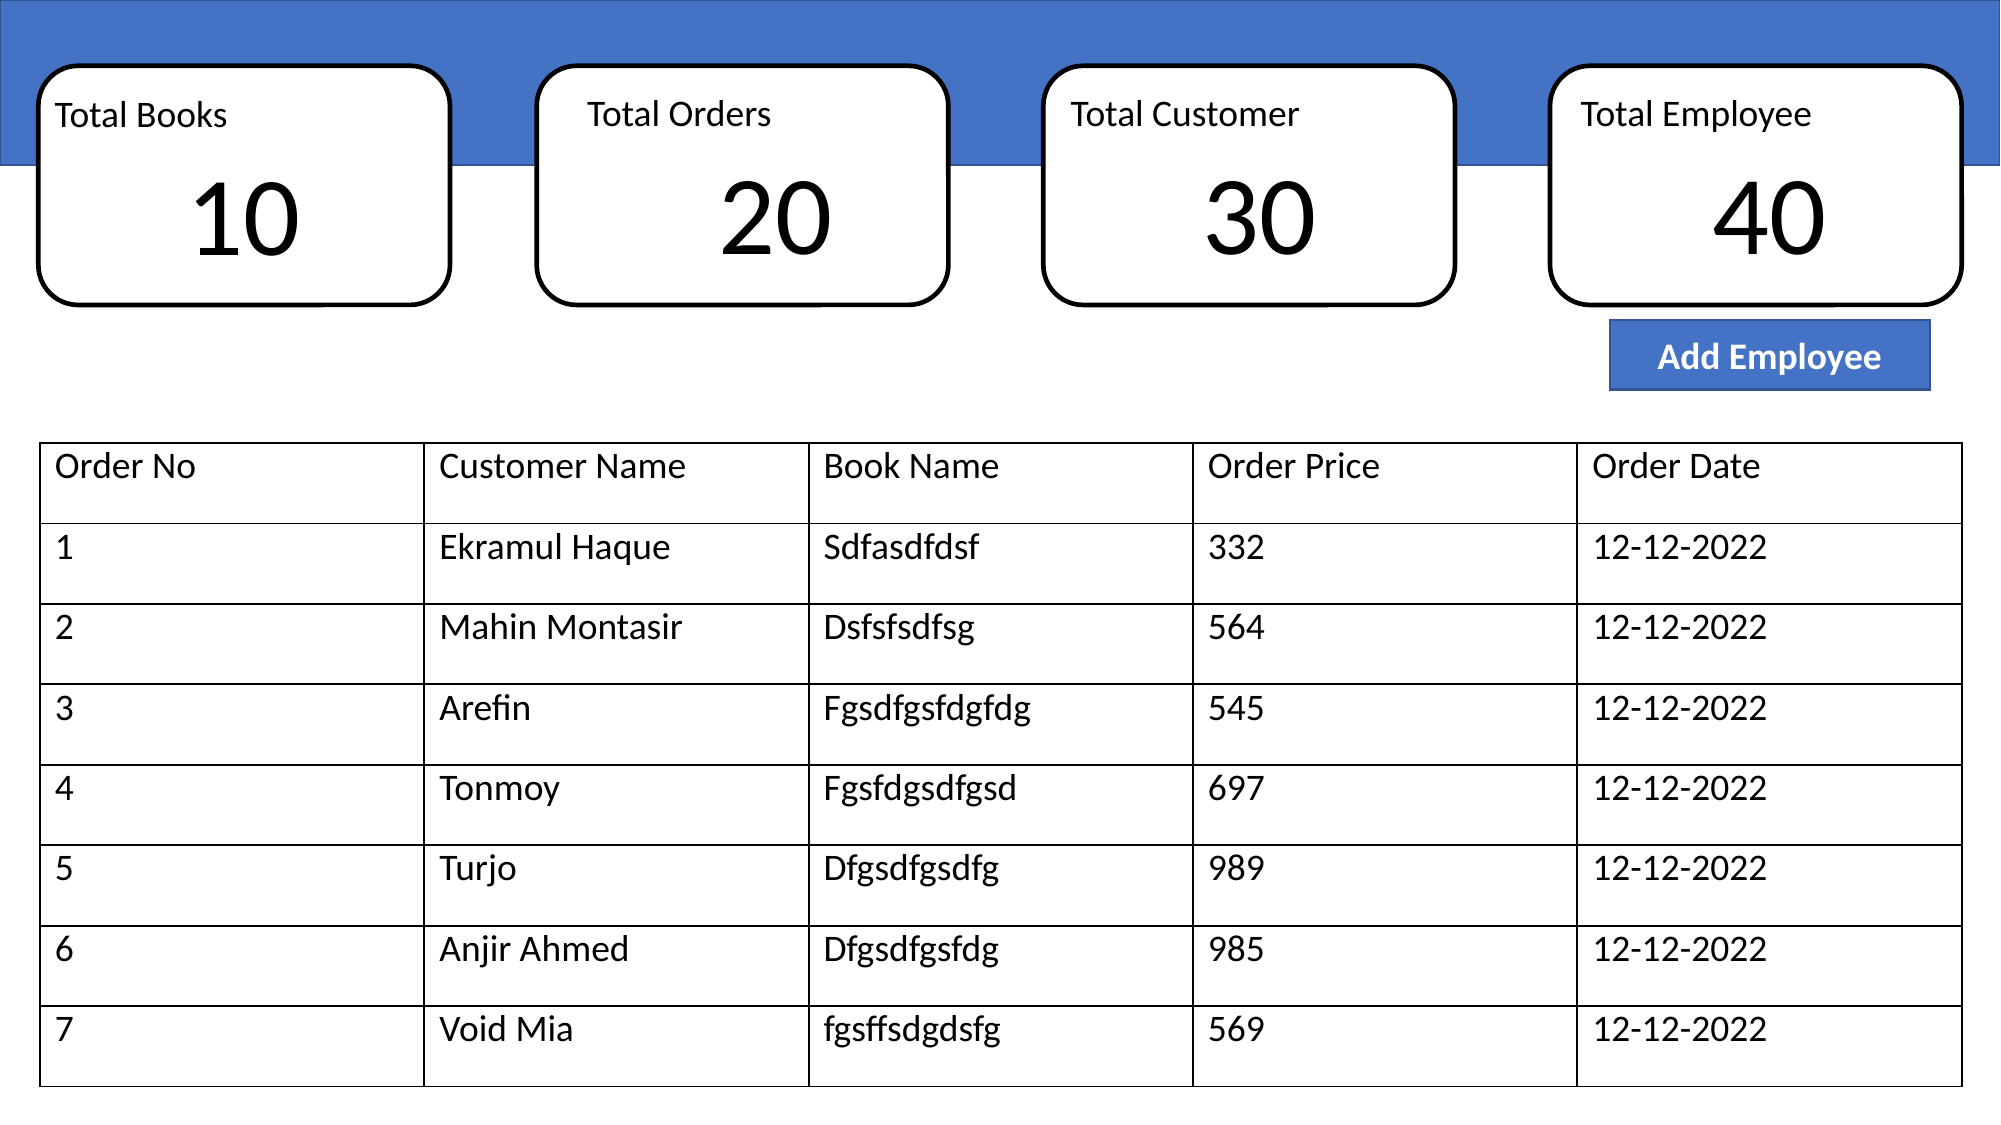

Total Orders
Total Customer
Total Employee
Total Books
20
30
40
10
Add Employee
| Order No | Customer Name | Book Name | Order Price | Order Date |
| --- | --- | --- | --- | --- |
| 1 | Ekramul Haque | Sdfasdfdsf | 332 | 12-12-2022 |
| 2 | Mahin Montasir | Dsfsfsdfsg | 564 | 12-12-2022 |
| 3 | Arefin | Fgsdfgsfdgfdg | 545 | 12-12-2022 |
| 4 | Tonmoy | Fgsfdgsdfgsd | 697 | 12-12-2022 |
| 5 | Turjo | Dfgsdfgsdfg | 989 | 12-12-2022 |
| 6 | Anjir Ahmed | Dfgsdfgsfdg | 985 | 12-12-2022 |
| 7 | Void Mia | fgsffsdgdsfg | 569 | 12-12-2022 |